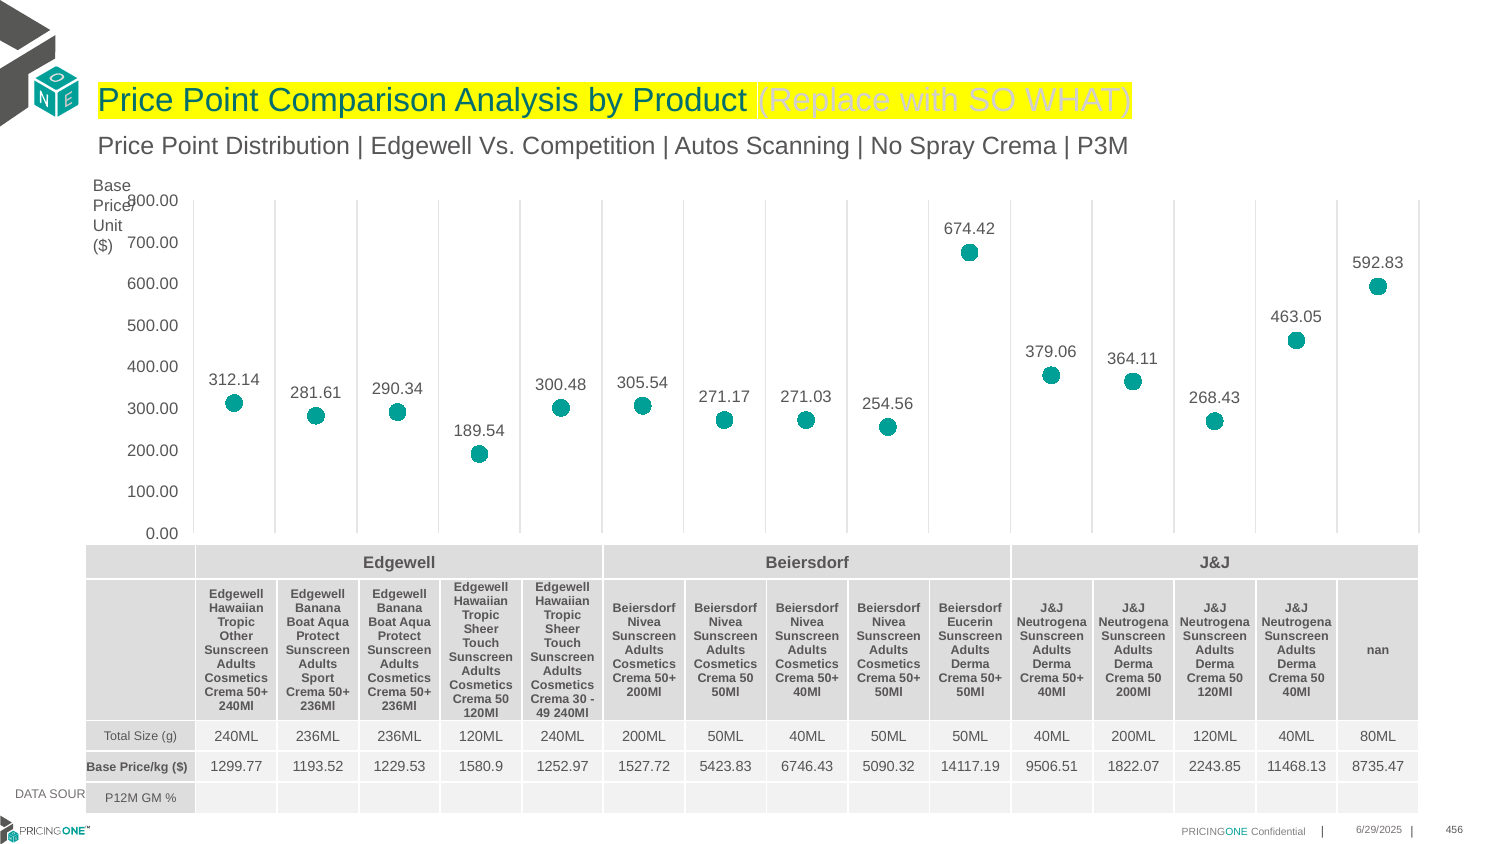

# Price Point Comparison Analysis by Product (Replace with SO WHAT)
Price Point Distribution | Edgewell Vs. Competition | Autos Scanning | No Spray Crema | P3M
Base Price/Unit ($)

### Chart

| Category | Base Price/Unit |
|---|---|
| Edgewell Hawaiian Tropic Other Sunscreen Adults Cosmetics Crema 50+ 240Ml | 312.14 |
| Edgewell Banana Boat Aqua Protect Sunscreen Adults Sport Crema 50+ 236Ml | 281.61 |
| Edgewell Banana Boat Aqua Protect Sunscreen Adults Cosmetics Crema 50+ 236Ml | 290.34 |
| Edgewell Hawaiian Tropic Sheer Touch Sunscreen Adults Cosmetics Crema 50 120Ml | 189.54 |
| Edgewell Hawaiian Tropic Sheer Touch Sunscreen Adults Cosmetics Crema 30 - 49 240Ml | 300.48 |
| Beiersdorf Nivea Sunscreen Adults Cosmetics Crema 50+ 200Ml | 305.54 |
| Beiersdorf Nivea Sunscreen Adults Cosmetics Crema 50 50Ml | 271.17 |
| Beiersdorf Nivea Sunscreen Adults Cosmetics Crema 50+ 40Ml | 271.03 |
| Beiersdorf Nivea Sunscreen Adults Cosmetics Crema 50+ 50Ml | 254.56 |
| Beiersdorf Eucerin Sunscreen Adults Derma Crema 50+ 50Ml | 674.42 |
| J&J Neutrogena Sunscreen Adults Derma Crema 50+ 40Ml | 379.06 |
| J&J Neutrogena Sunscreen Adults Derma Crema 50 200Ml | 364.11 |
| J&J Neutrogena Sunscreen Adults Derma Crema 50 120Ml | 268.43 |
| J&J Neutrogena Sunscreen Adults Derma Crema 50 40Ml | 463.05 |
| nan | 592.83 |
|  | Edgewell | Edgewell | Edgewell | Edgewell | Edgewell | Beiersdorf | Beiersdorf | Beiersdorf | Beiersdorf | Beiersdorf | J&J | J&J | J&J | J&J | J&J |
| --- | --- | --- | --- | --- | --- | --- | --- | --- | --- | --- | --- | --- | --- | --- | --- |
|  | Edgewell Hawaiian Tropic Other Sunscreen Adults Cosmetics Crema 50+ 240Ml | Edgewell Banana Boat Aqua Protect Sunscreen Adults Sport Crema 50+ 236Ml | Edgewell Banana Boat Aqua Protect Sunscreen Adults Cosmetics Crema 50+ 236Ml | Edgewell Hawaiian Tropic Sheer Touch Sunscreen Adults Cosmetics Crema 50 120Ml | Edgewell Hawaiian Tropic Sheer Touch Sunscreen Adults Cosmetics Crema 30 - 49 240Ml | Beiersdorf Nivea Sunscreen Adults Cosmetics Crema 50+ 200Ml | Beiersdorf Nivea Sunscreen Adults Cosmetics Crema 50 50Ml | Beiersdorf Nivea Sunscreen Adults Cosmetics Crema 50+ 40Ml | Beiersdorf Nivea Sunscreen Adults Cosmetics Crema 50+ 50Ml | Beiersdorf Eucerin Sunscreen Adults Derma Crema 50+ 50Ml | J&J Neutrogena Sunscreen Adults Derma Crema 50+ 40Ml | J&J Neutrogena Sunscreen Adults Derma Crema 50 200Ml | J&J Neutrogena Sunscreen Adults Derma Crema 50 120Ml | J&J Neutrogena Sunscreen Adults Derma Crema 50 40Ml | nan |
| Total Size (g) | 240ML | 236ML | 236ML | 120ML | 240ML | 200ML | 50ML | 40ML | 50ML | 50ML | 40ML | 200ML | 120ML | 40ML | 80ML |
| Base Price/kg ($) | 1299.77 | 1193.52 | 1229.53 | 1580.9 | 1252.97 | 1527.72 | 5423.83 | 6746.43 | 5090.32 | 14117.19 | 9506.51 | 1822.07 | 2243.85 | 11468.13 | 8735.47 |
| P12M GM % |  |  |  |  |  |  |  |  |  |  |  |  |  |  |  |
DATA SOURCE: Trade Panel/Retailer Data | April  2025

6/29/2025
456